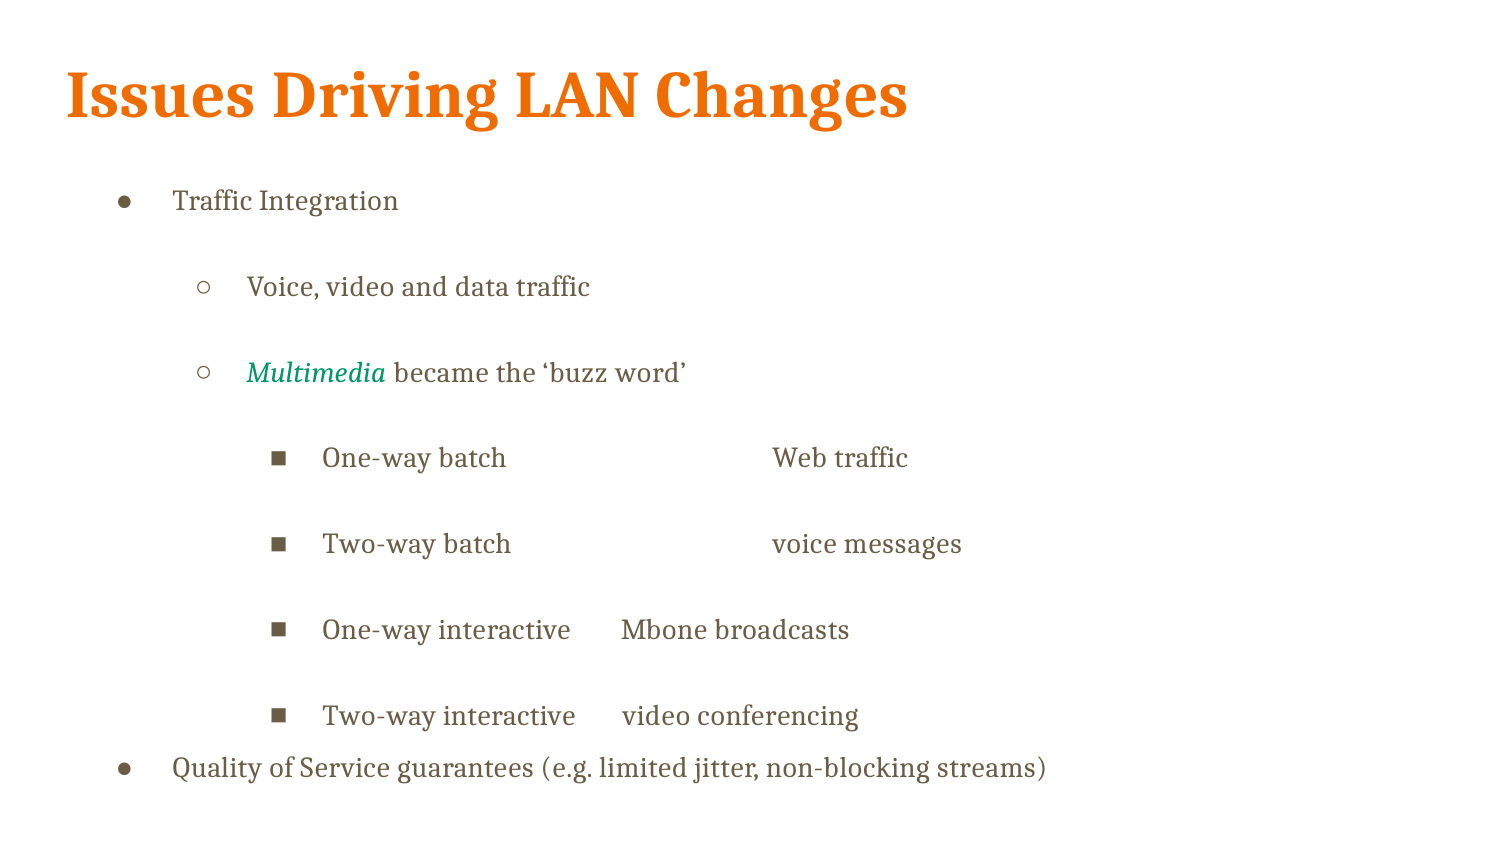

Issues Driving LAN Changes
Traffic Integration
Voice, video and data traffic
Multimedia became the ‘buzz word’
One-way batch		Web traffic
Two-way batch		voice messages
One-way interactive	Mbone broadcasts
Two-way interactive	video conferencing
Quality of Service guarantees (e.g. limited jitter, non-blocking streams)

LAN Interoperability

Mobile and Wireless nodes
83